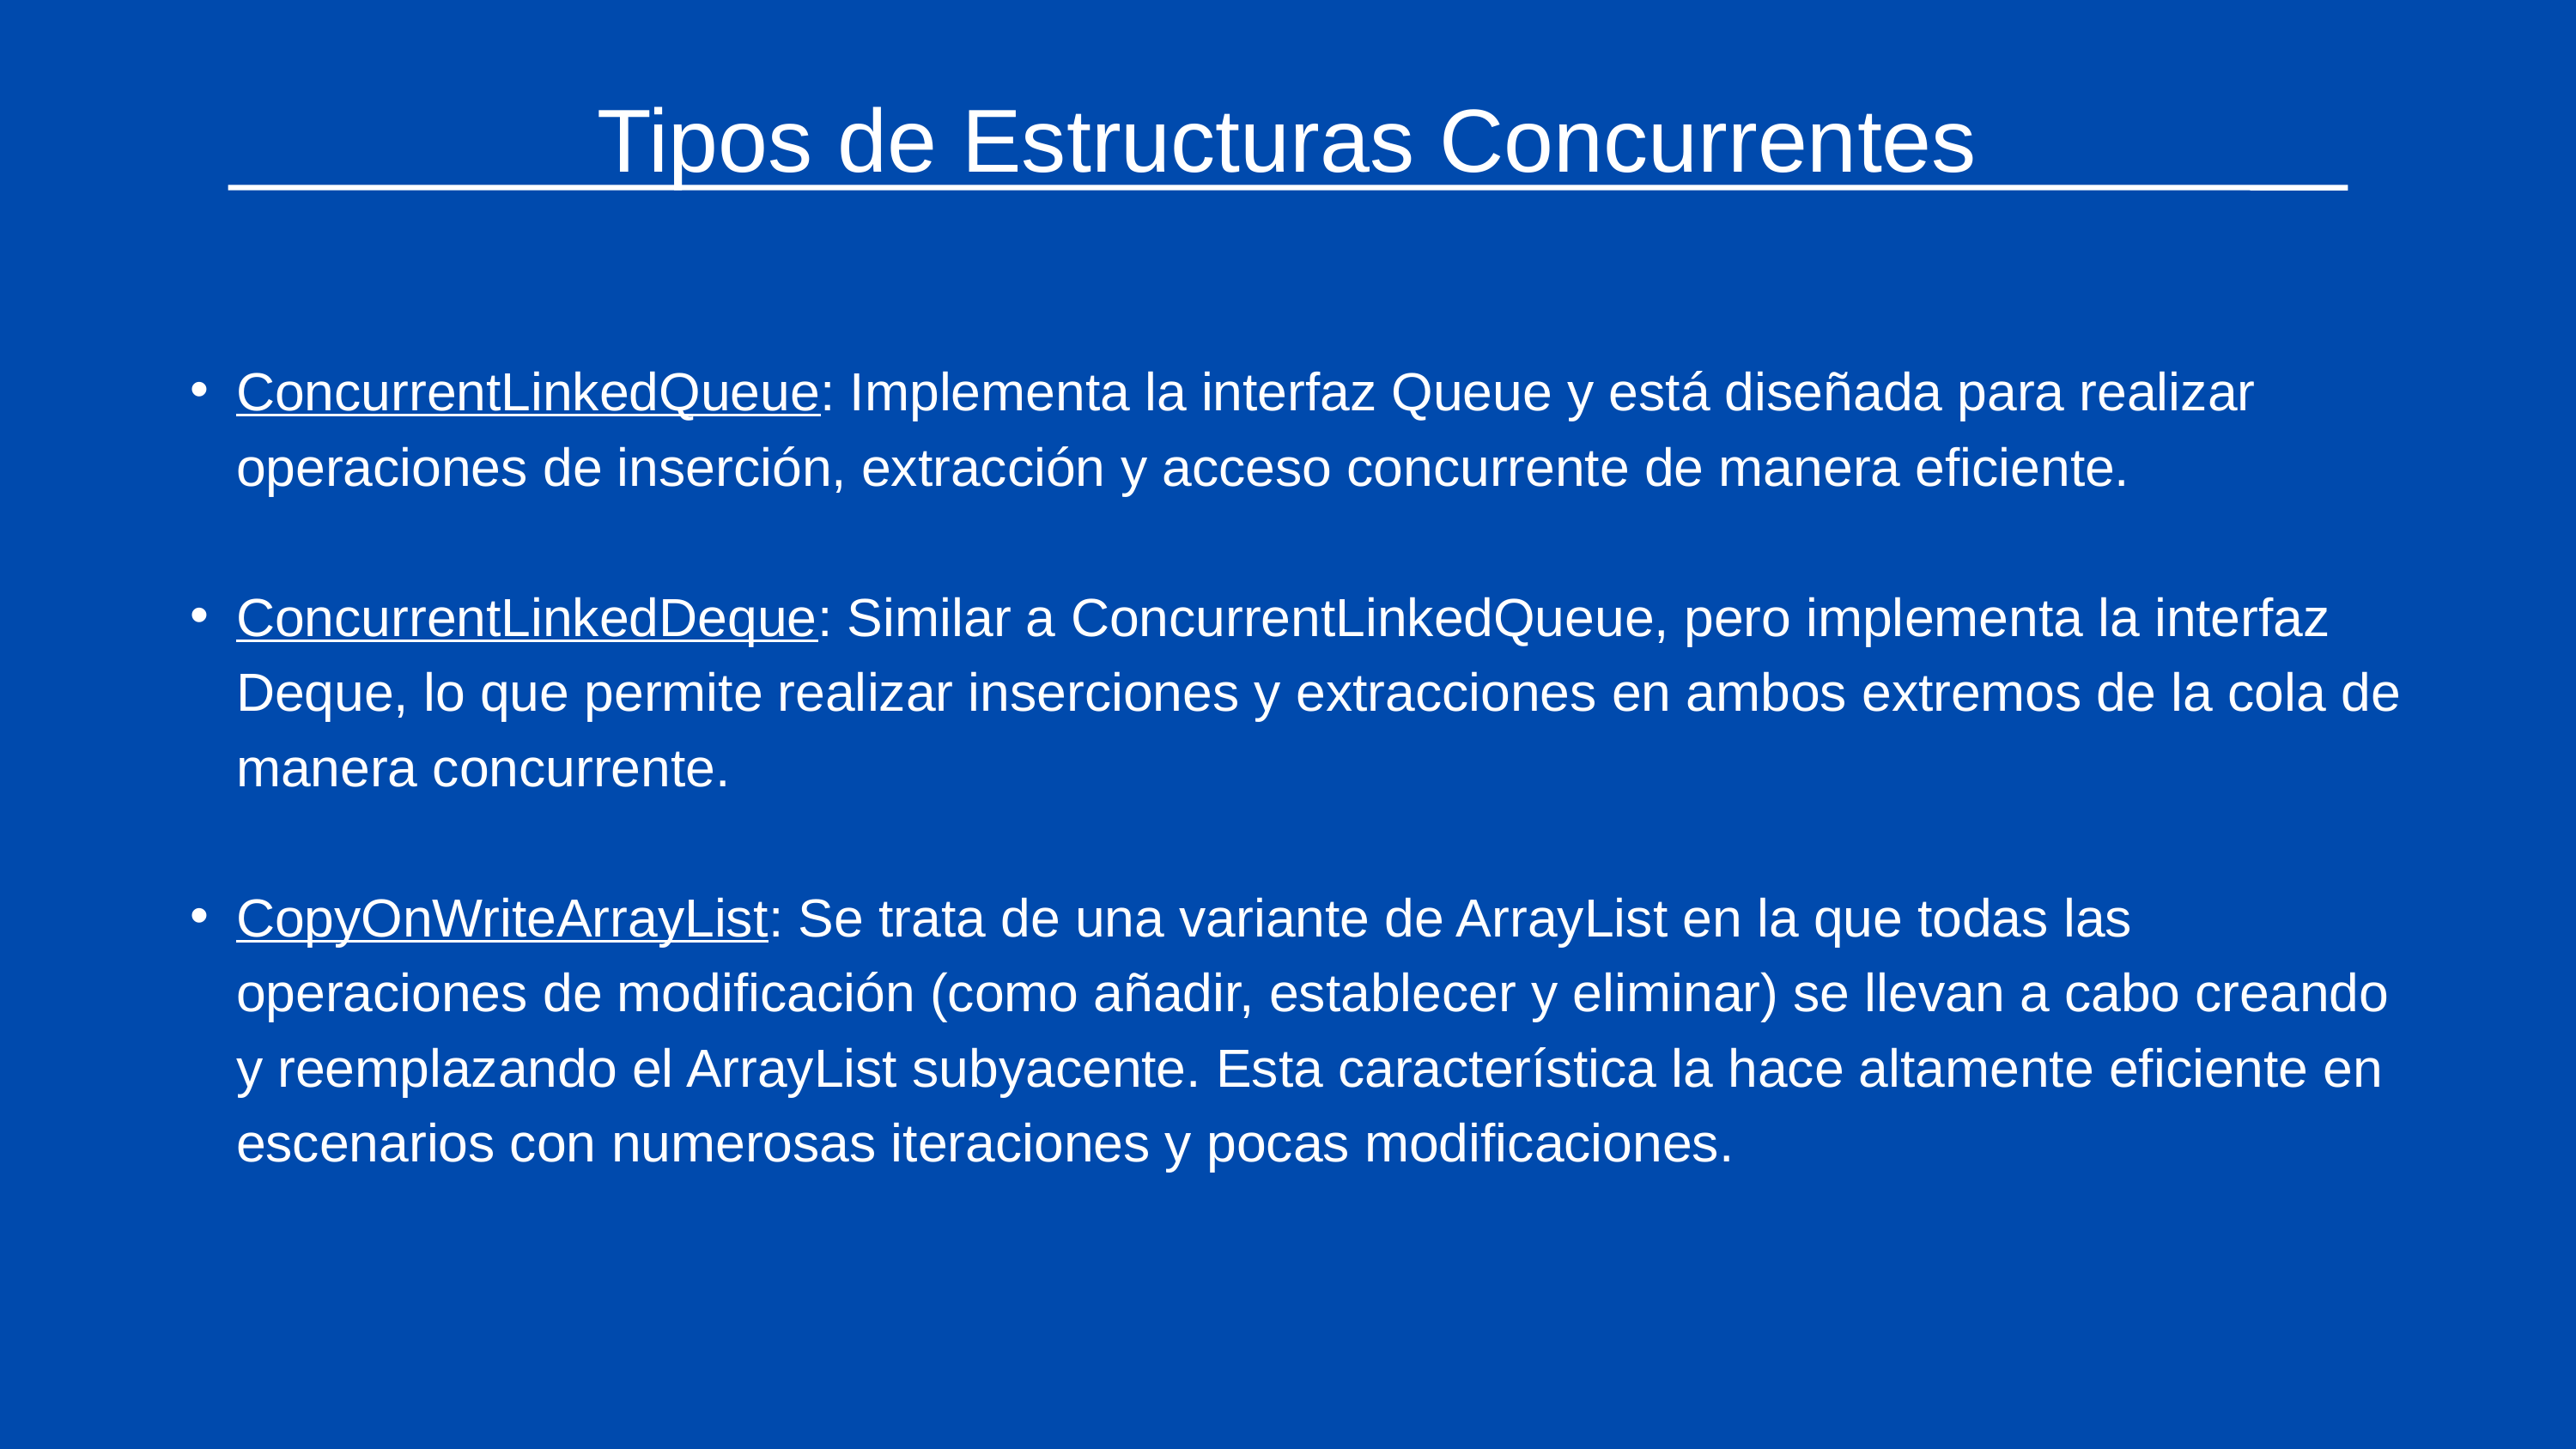

Tipos de Estructuras Concurrentes

ConcurrentLinkedQueue: Implementa la interfaz Queue y está diseñada para realizar operaciones de inserción, extracción y acceso concurrente de manera eficiente.

ConcurrentLinkedDeque: Similar a ConcurrentLinkedQueue, pero implementa la interfaz Deque, lo que permite realizar inserciones y extracciones en ambos extremos de la cola de manera concurrente.

CopyOnWriteArrayList: Se trata de una variante de ArrayList en la que todas las operaciones de modificación (como añadir, establecer y eliminar) se llevan a cabo creando y reemplazando el ArrayList subyacente. Esta característica la hace altamente eficiente en escenarios con numerosas iteraciones y pocas modificaciones.